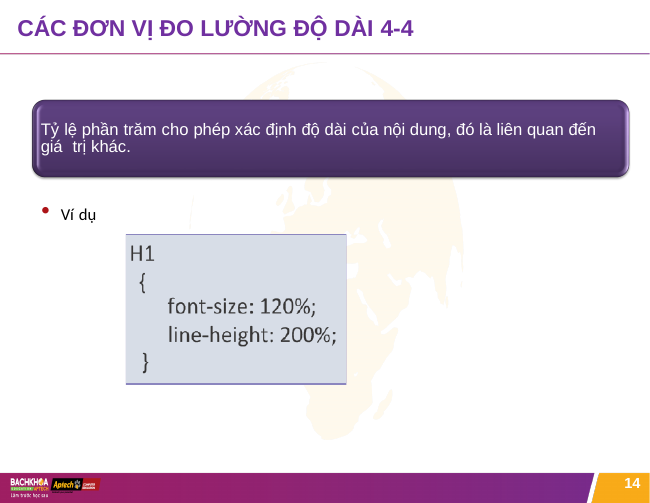

# CÁC ĐƠN VỊ ĐO LƯỜNG ĐỘ DÀI 4-4

Tỷ lệ phần trăm cho phép xác định độ dài của nội dung, đó là liên quan đến giá  trị khác.
Ví dụ

14